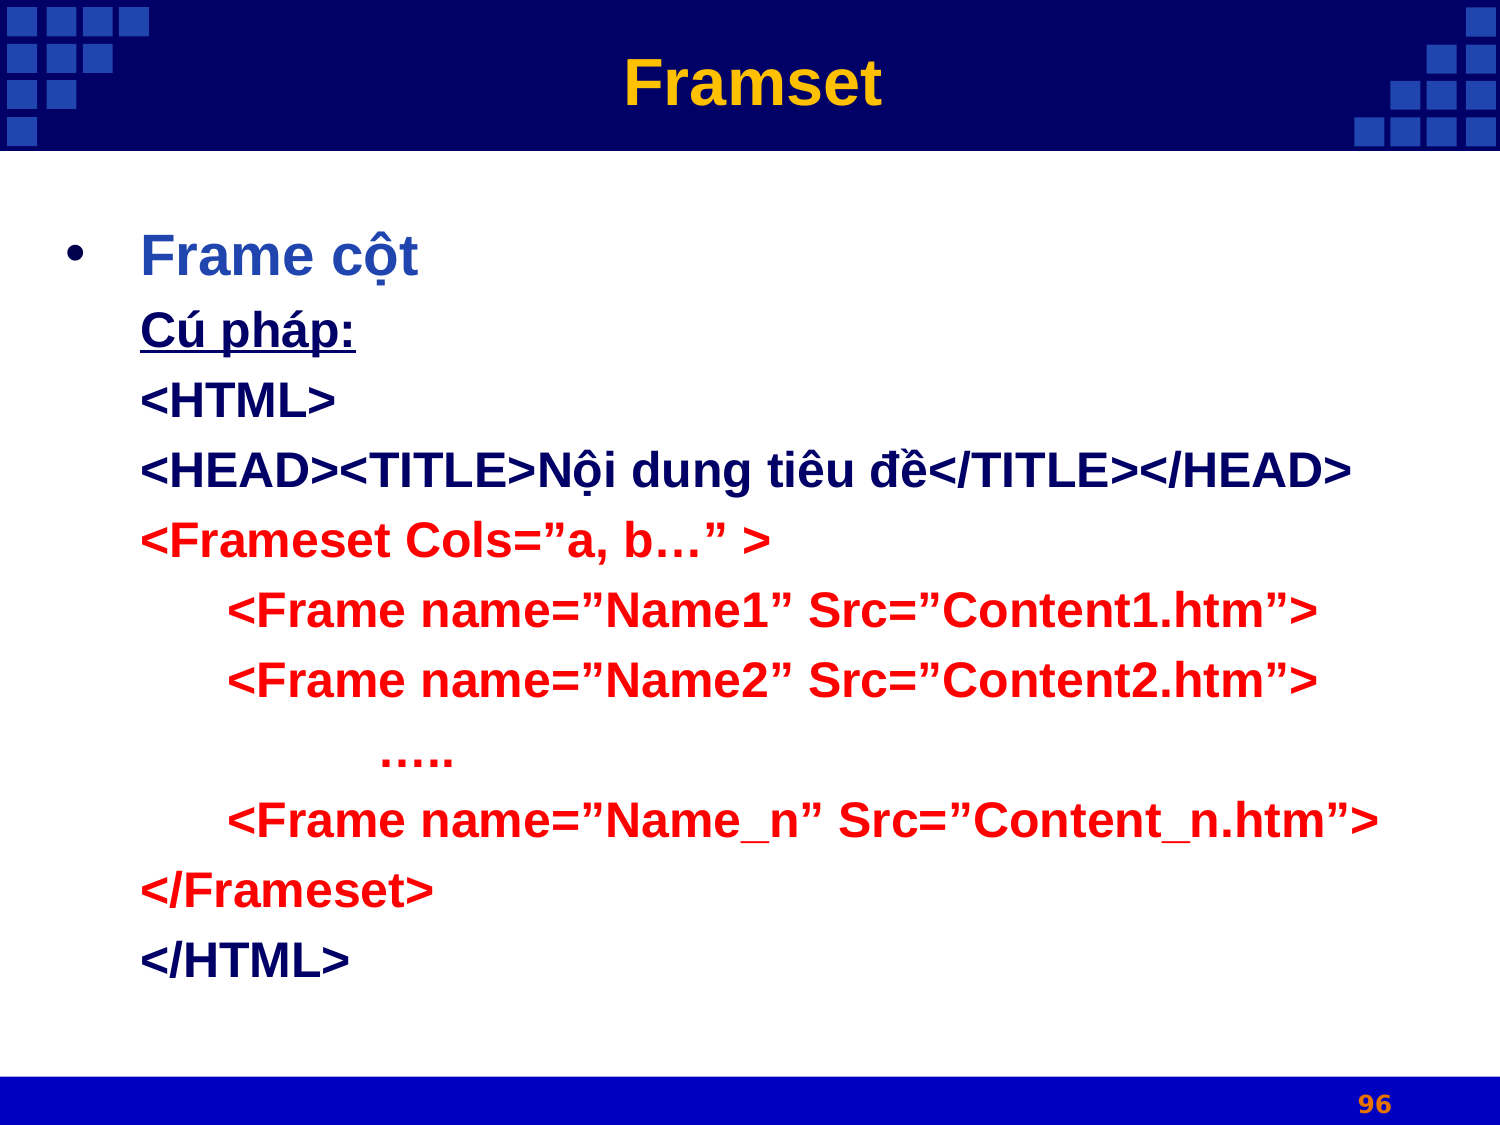

# Framset
Frame cột
Cú pháp:
<HTML>
<HEAD><TITLE>Nội dung tiêu đề</TITLE></HEAD>
<Frameset Cols=”a, b…” >
	<Frame name=”Name1” Src=”Content1.htm”>
	<Frame name=”Name2” Src=”Content2.htm”>
		…..
	<Frame name=”Name_n” Src=”Content_n.htm”>
</Frameset>
</HTML>

96